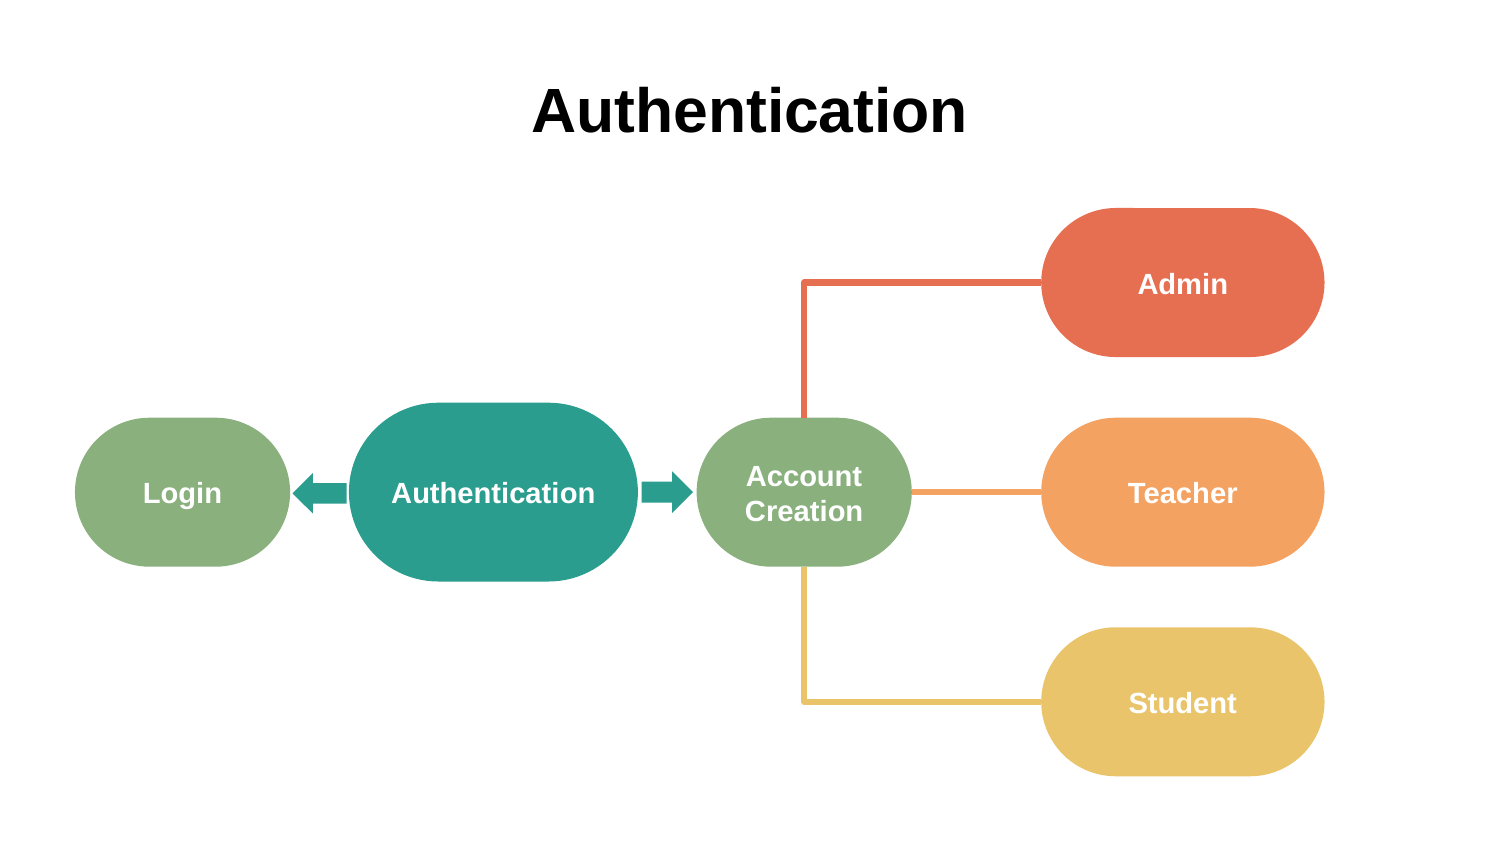

# Authentication
Admin
Authentication
Login
Account
Creation
Teacher

Student